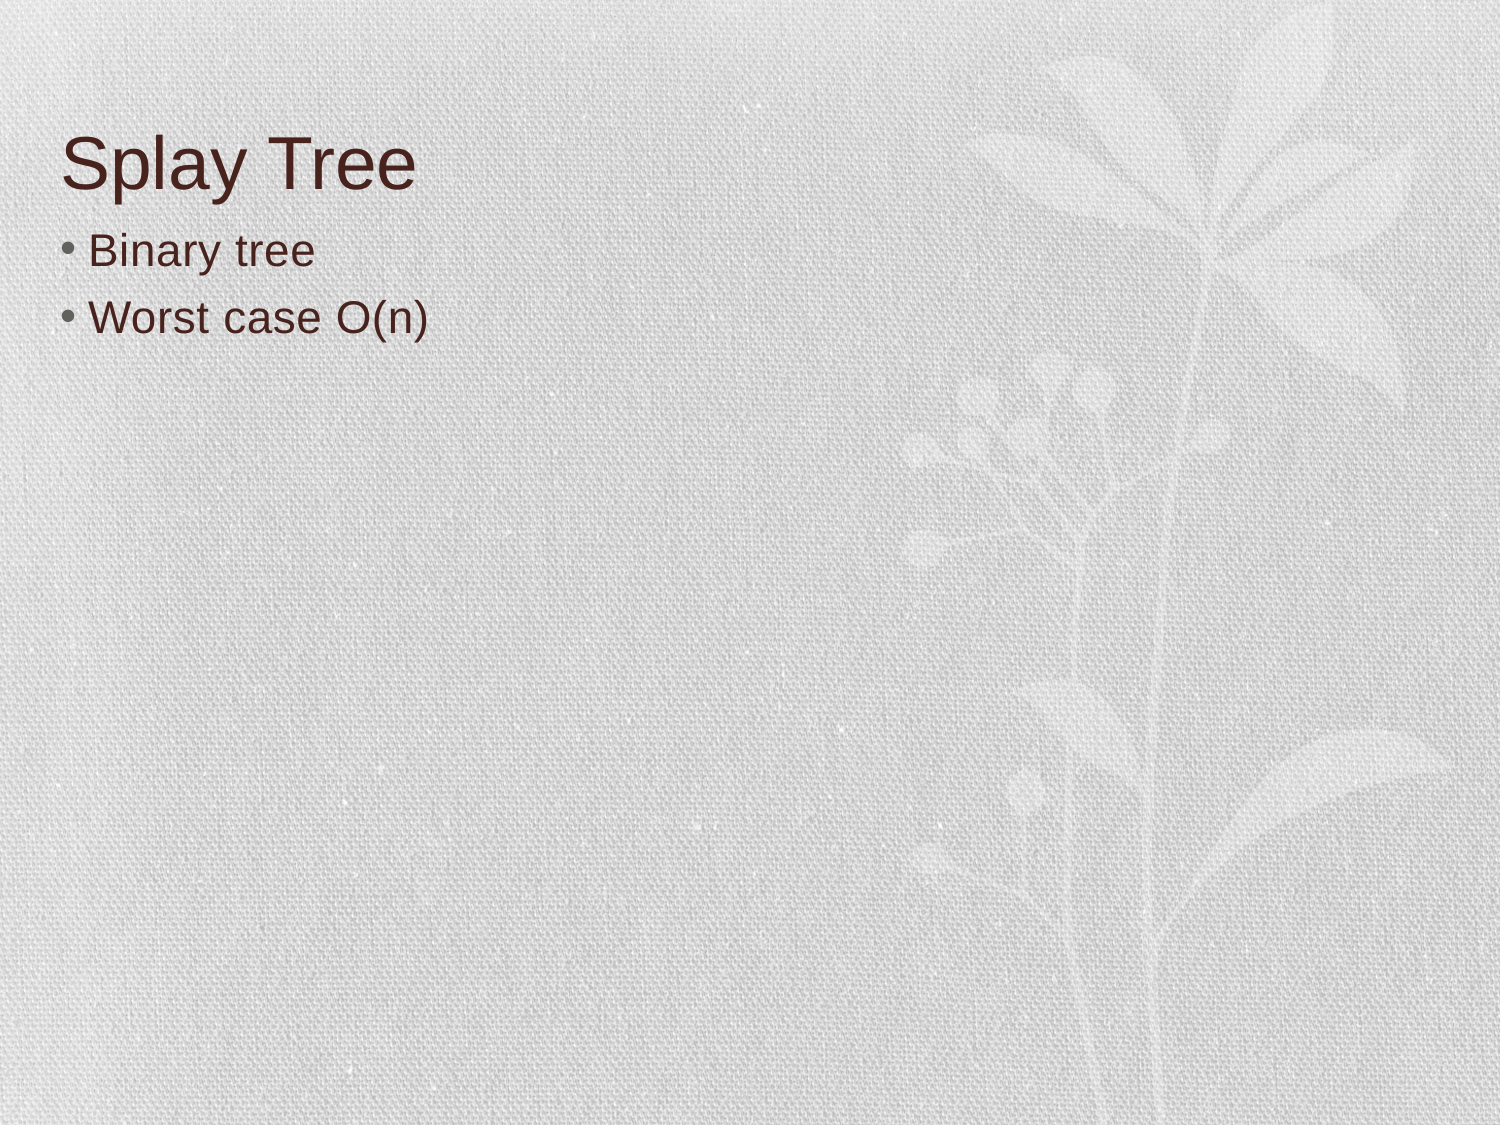

# Splay Tree
Binary tree
Worst case O(n)